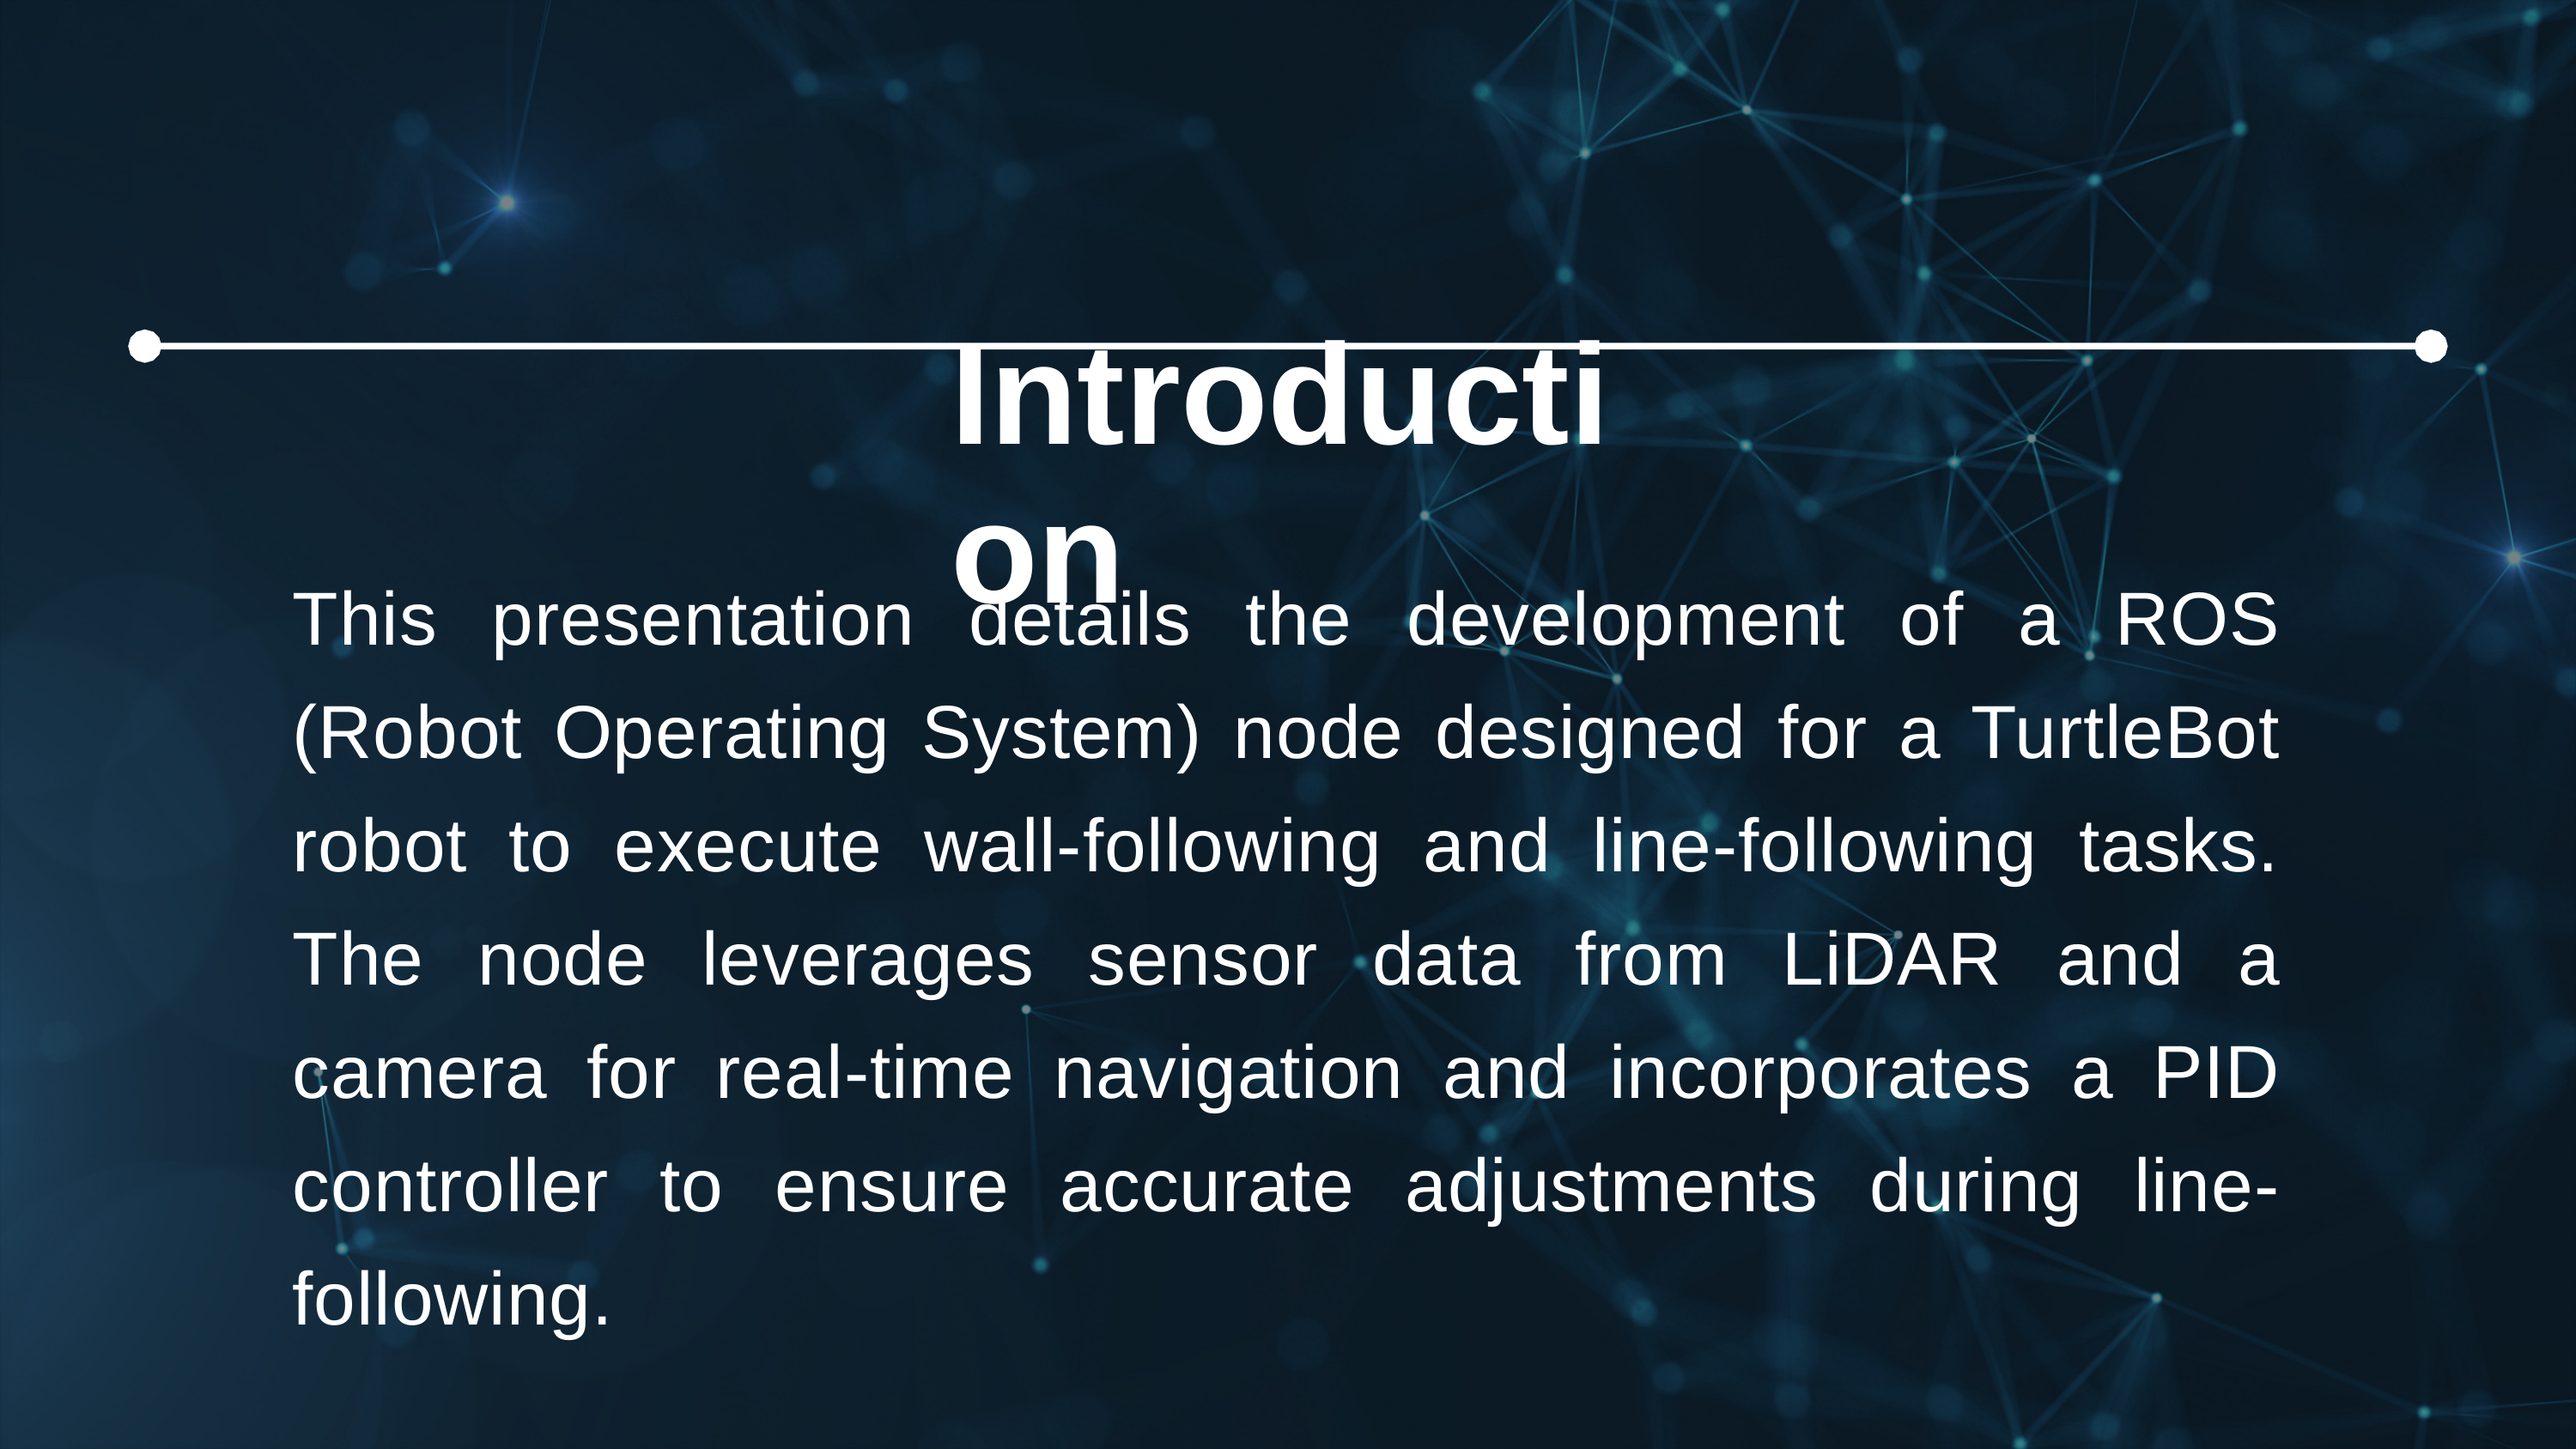

Introduction

This presentation details the development of a ROS (Robot Operating System) node designed for a TurtleBot robot to execute wall-following and line-following tasks. The node leverages sensor data from LiDAR and a camera for real-time navigation and incorporates a PID controller to ensure accurate adjustments during line-following.